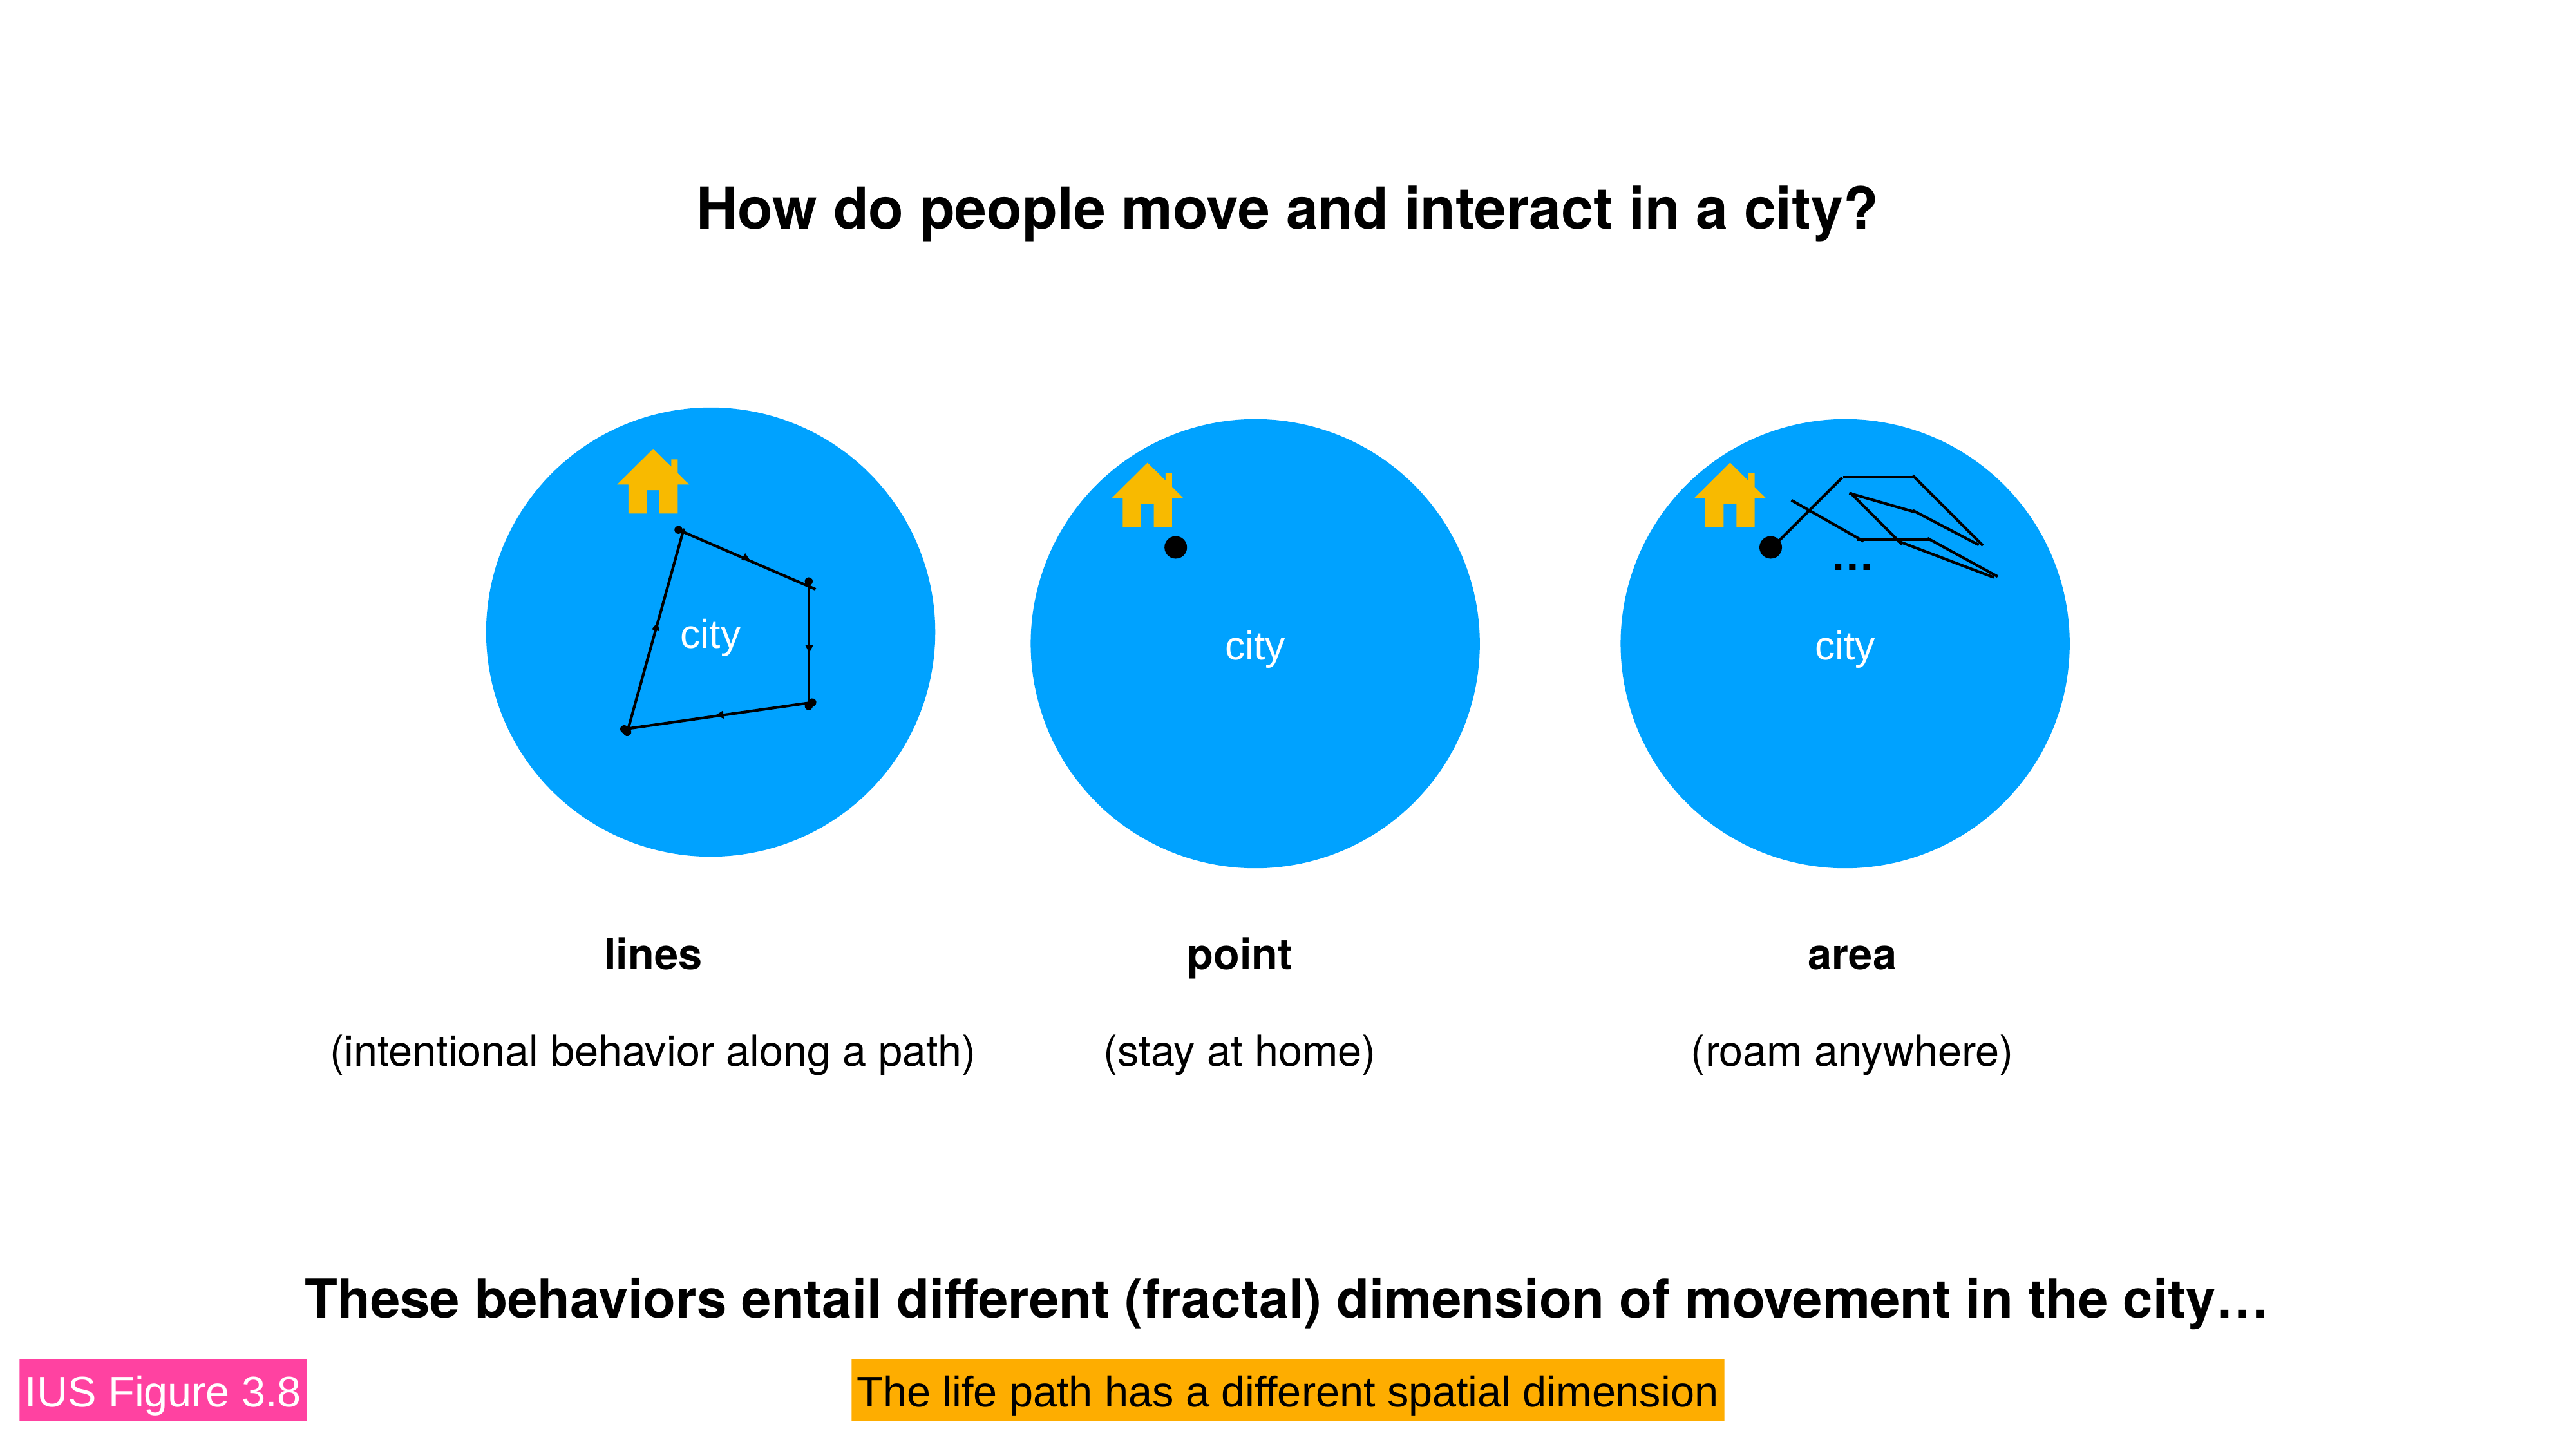

How do people move and interact in a city?
city
city
city

…

lines
point
area
(intentional behavior along a path)
(stay at home)
(roam anywhere)
These behaviors entail different (fractal) dimension of movement in the city…
IUS Figure 3.8
The life path has a different spatial dimension